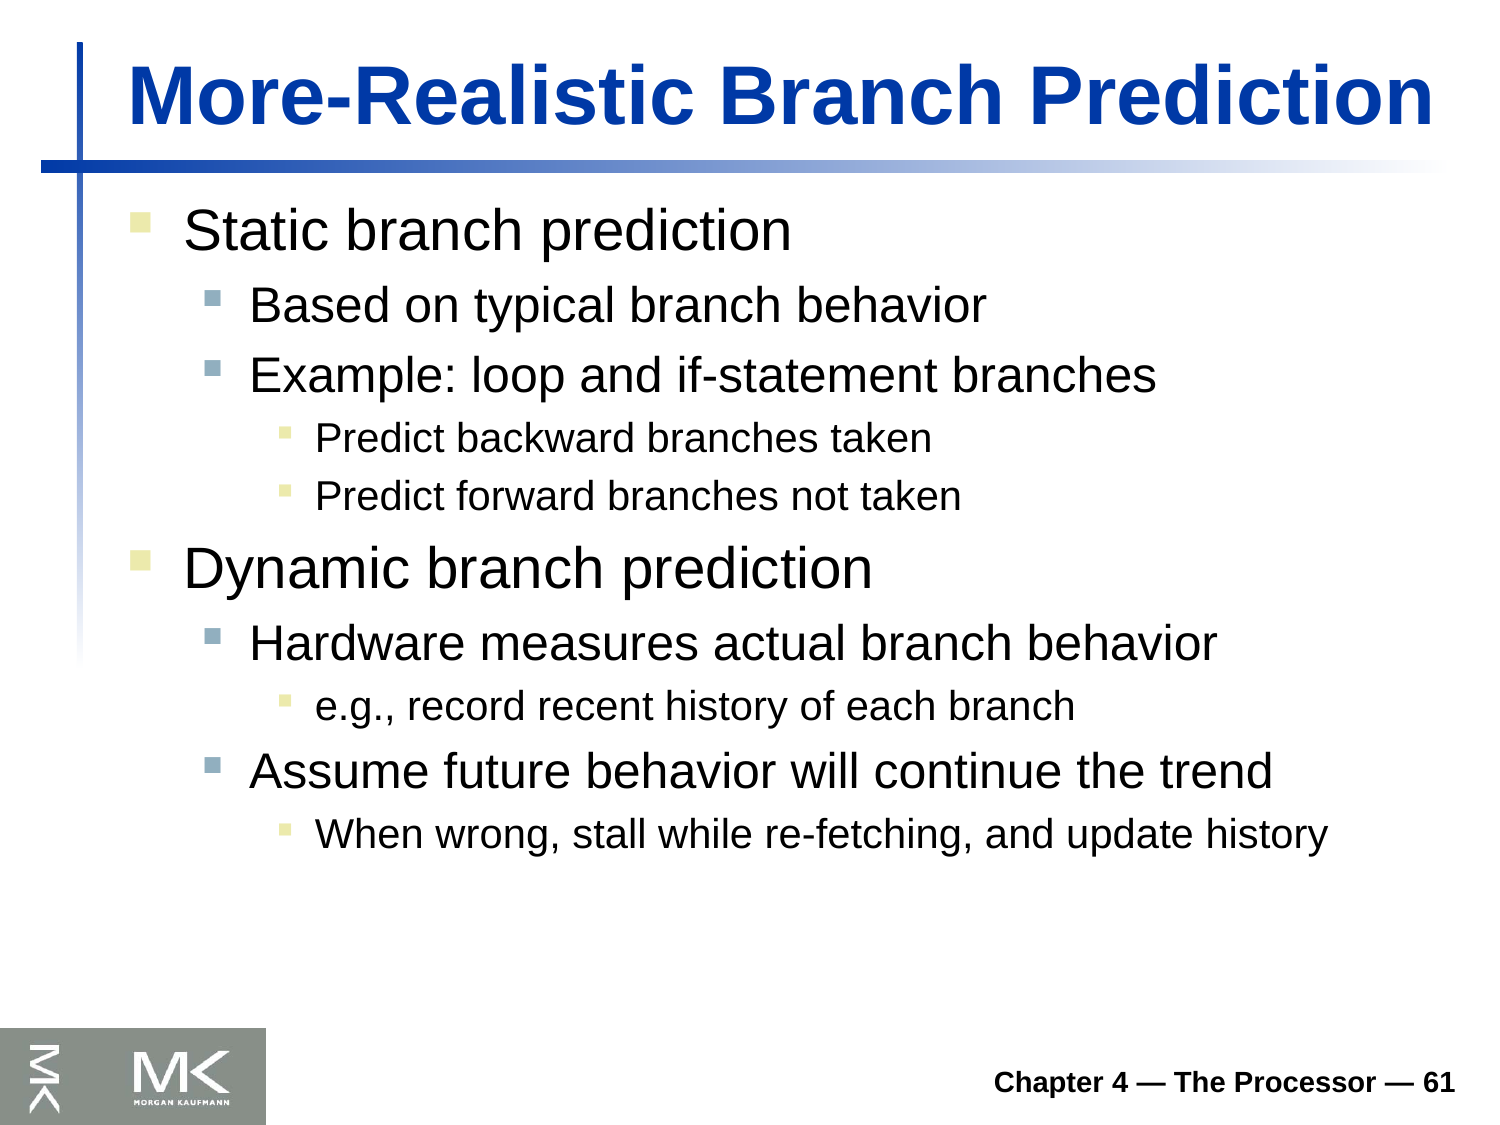

# More-Realistic Branch Prediction
Static branch prediction
Based on typical branch behavior
Example: loop and if-statement branches
Predict backward branches taken
Predict forward branches not taken
Dynamic branch prediction
Hardware measures actual branch behavior
e.g., record recent history of each branch
Assume future behavior will continue the trend
When wrong, stall while re-fetching, and update history
Chapter 4 — The Processor — 61